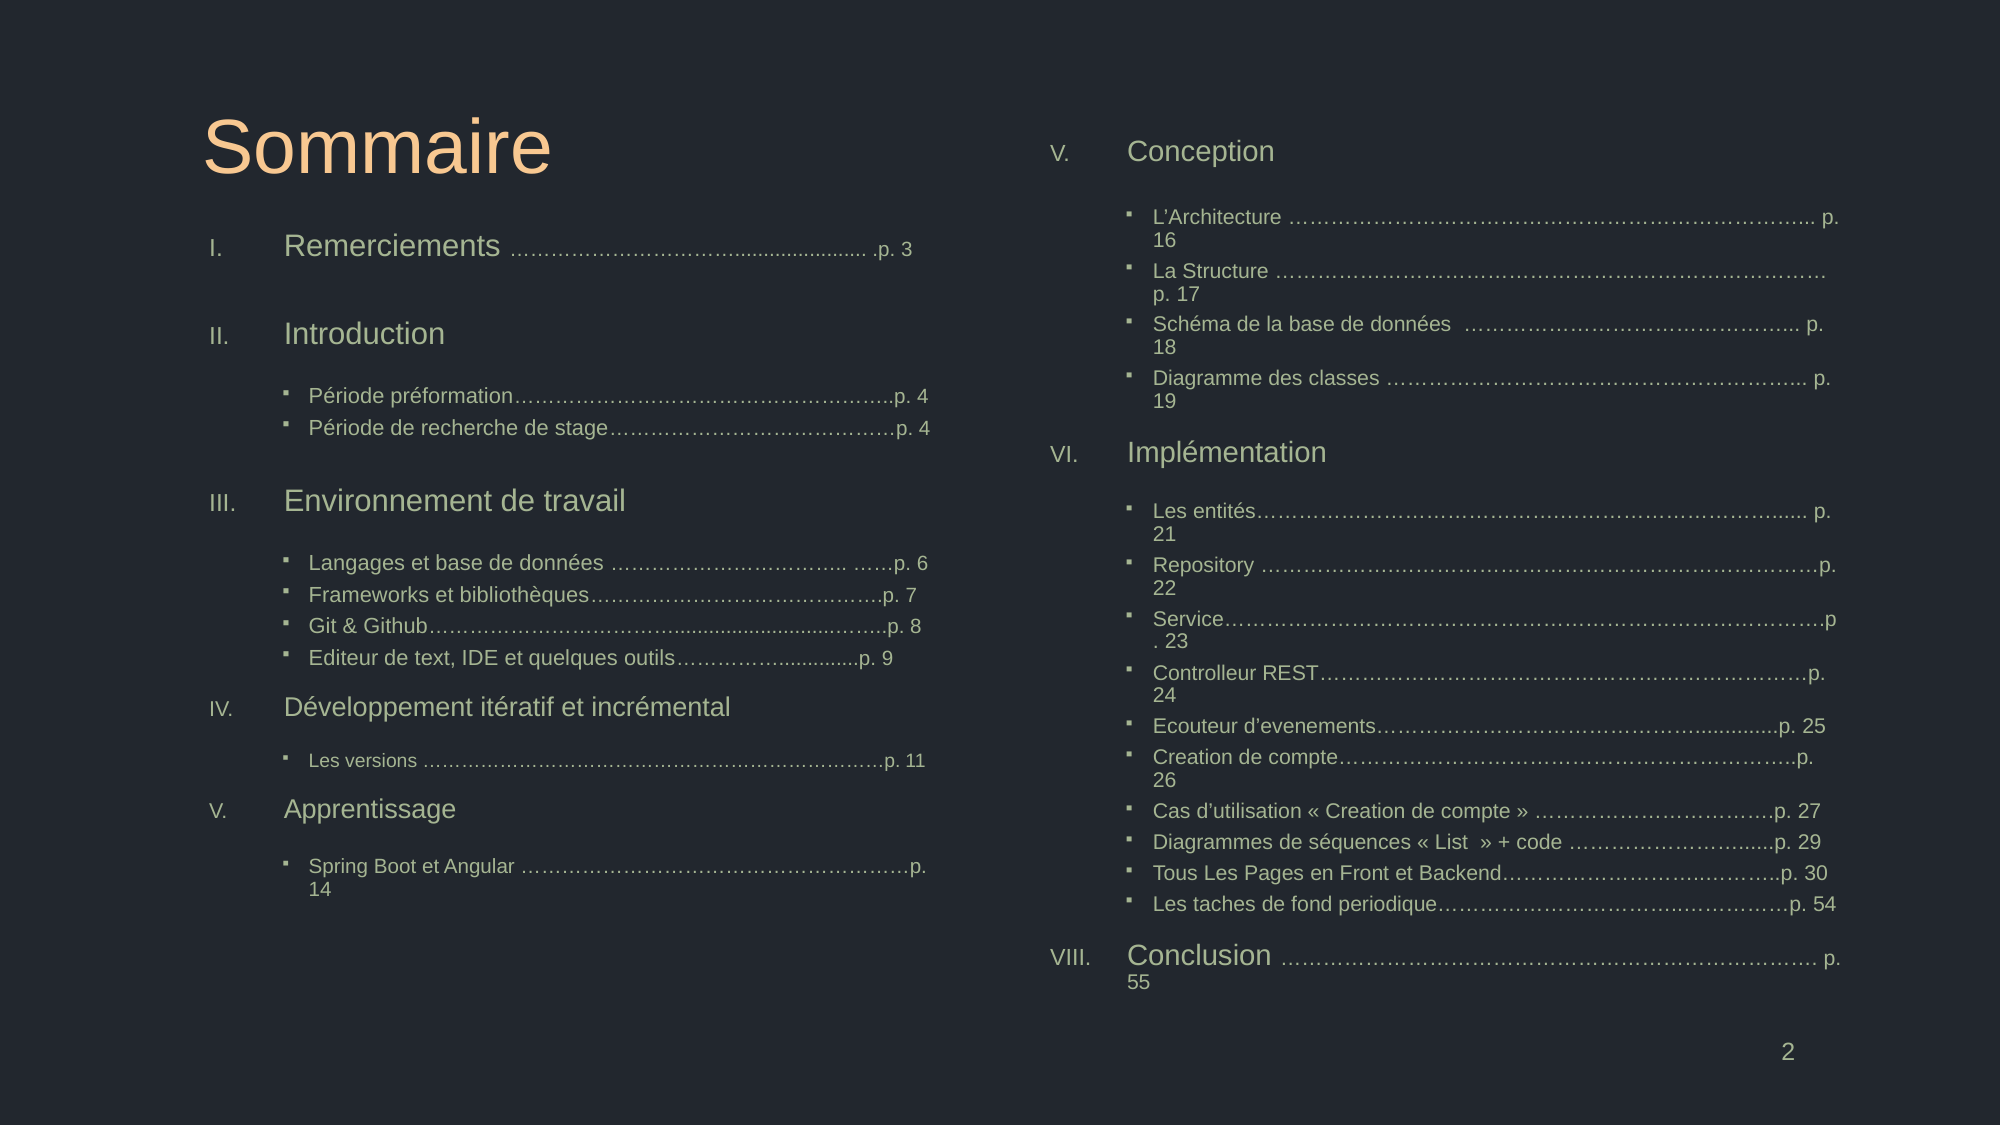

# Sommaire
Conception
L’Architecture ………………………………………………………………... p. 16
La Structure …………………………………………………………………… p. 17
Schéma de la base de données  ………………………………………... p. 18
Diagramme des classes …………………………………………………... p. 19
Implémentation
Les entités…………………………………….…………………………...... p. 21
Repository ……………….……………………………………………………p. 22
Service………………………………………………………………………….p. 23
Controlleur REST……………………………………………………………p. 24
Ecouteur d’evenements………………………………………..............p. 25
Creation de compte………………………………………………………..p. 26
Cas d’utilisation « Creation de compte » …………………………….p. 27
Diagrammes de séquences « List  » + code ……………………......p. 29
Tous Les Pages en Front et Backend………………………..………..p. 30
Les taches de fond periodique……………………………..……………p. 54
Conclusion …………………………………………………………………. p. 55
Remerciements ……………………………....................... .p. 3
Introduction
Période préformation………………………………………………..p. 4
Période de recherche de stage……………………………………p. 4
Environnement de travail
Langages et base de données …………………………….. ……p. 6
Frameworks et bibliothèques…………………………………….p. 7
Git & Github………………………………............................……..p. 8
Editeur de text, IDE et quelques outils……………..............p. 9
Développement itératif et incrémental
Les versions ………………………………………………………………p. 11
Apprentissage
Spring Boot et Angular …………………………………………………p. 14
2